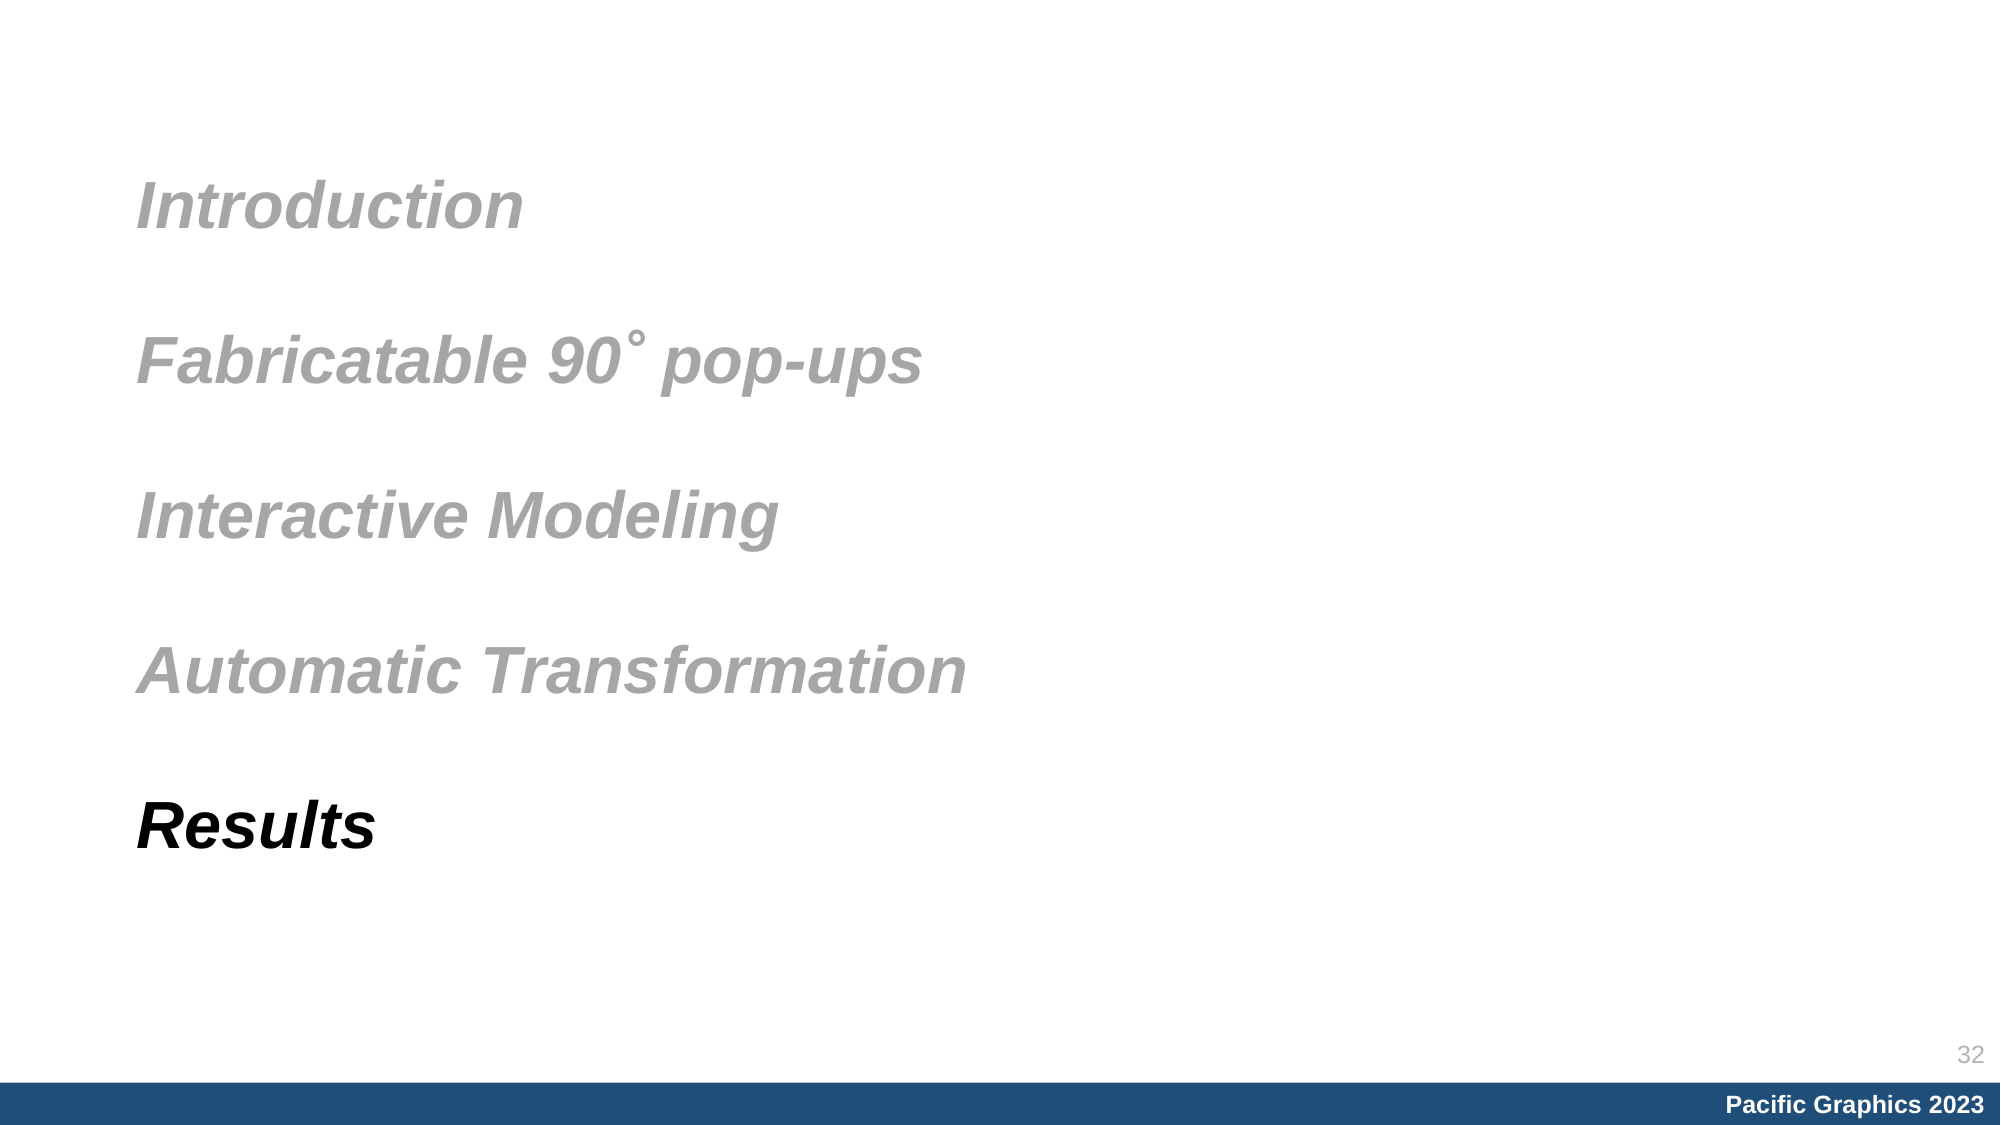

Introduction
Fabricatable 90˚ pop-ups
Interactive Modeling
Automatic Transformation
Results

32